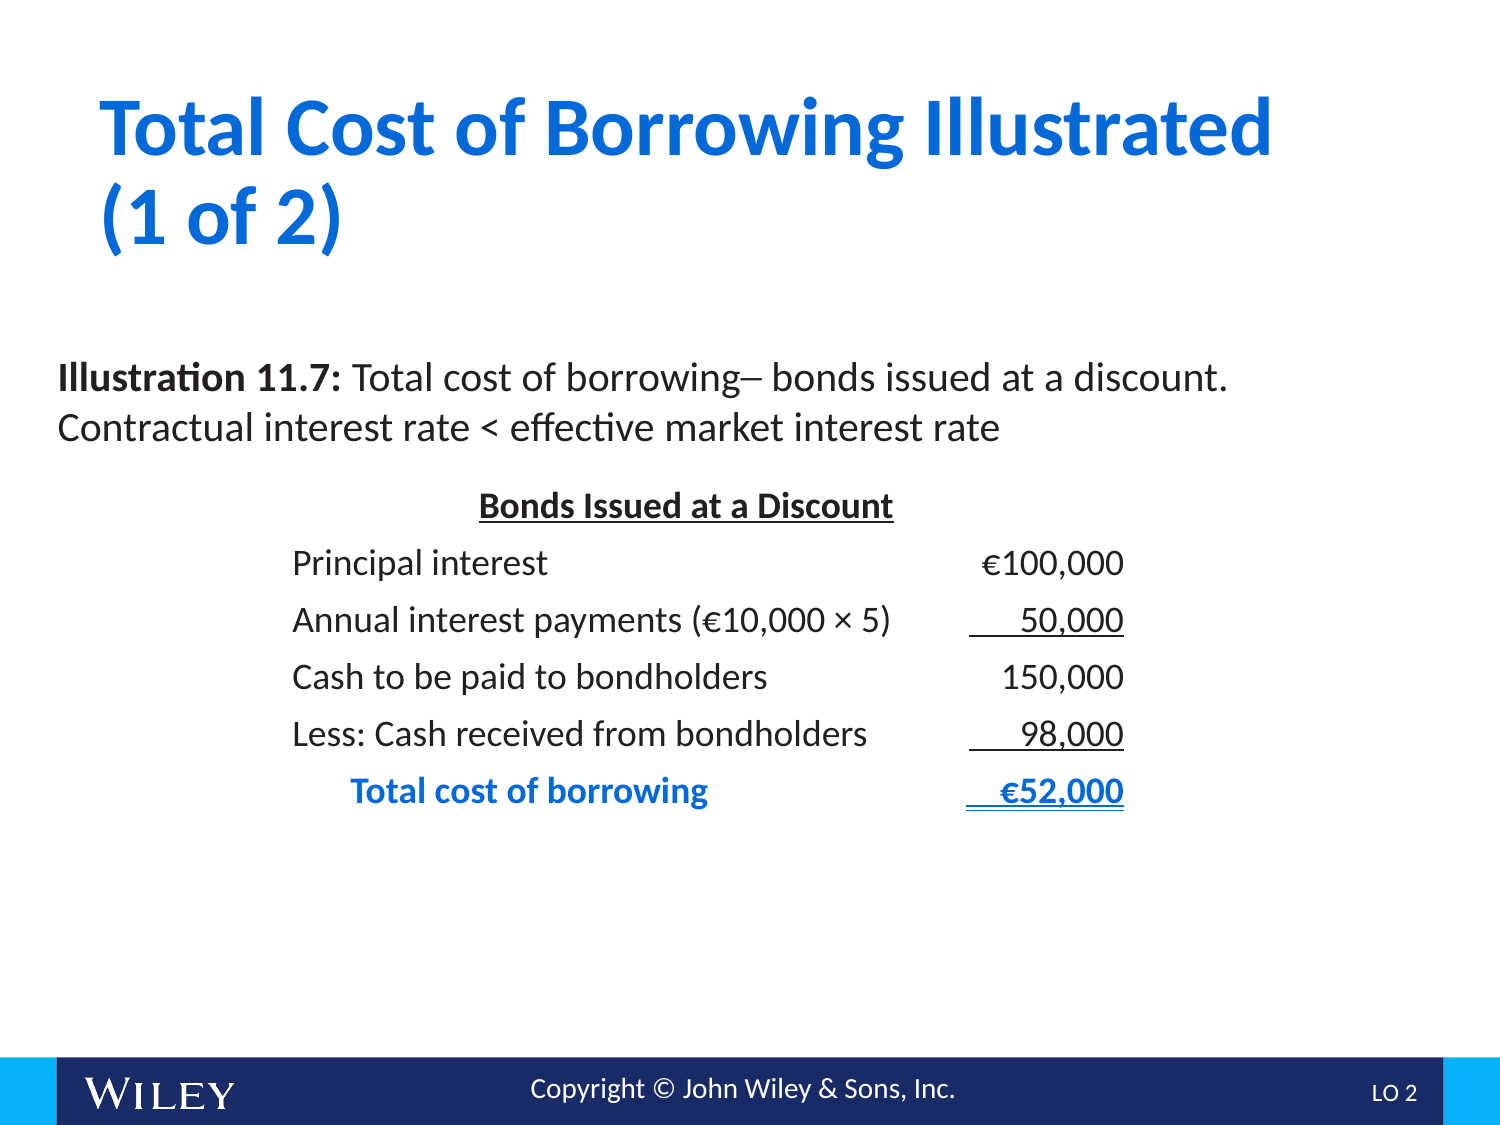

# Total Cost of Borrowing Illustrated (1 of 2)
Illustration 11.7: Total cost of borrowing─ bonds issued at a discount. Contractual interest rate < effective market interest rate
| Bonds Issued at a Discount |  |
| --- | --- |
| Principal interest | €100,000 |
| Annual interest payments (€10,000 × 5) | 50,000 |
| Cash to be paid to bondholders | 150,000 |
| Less: Cash received from bondholders | 98,000 |
| Total cost of borrowing | €52,000 |

L O 2